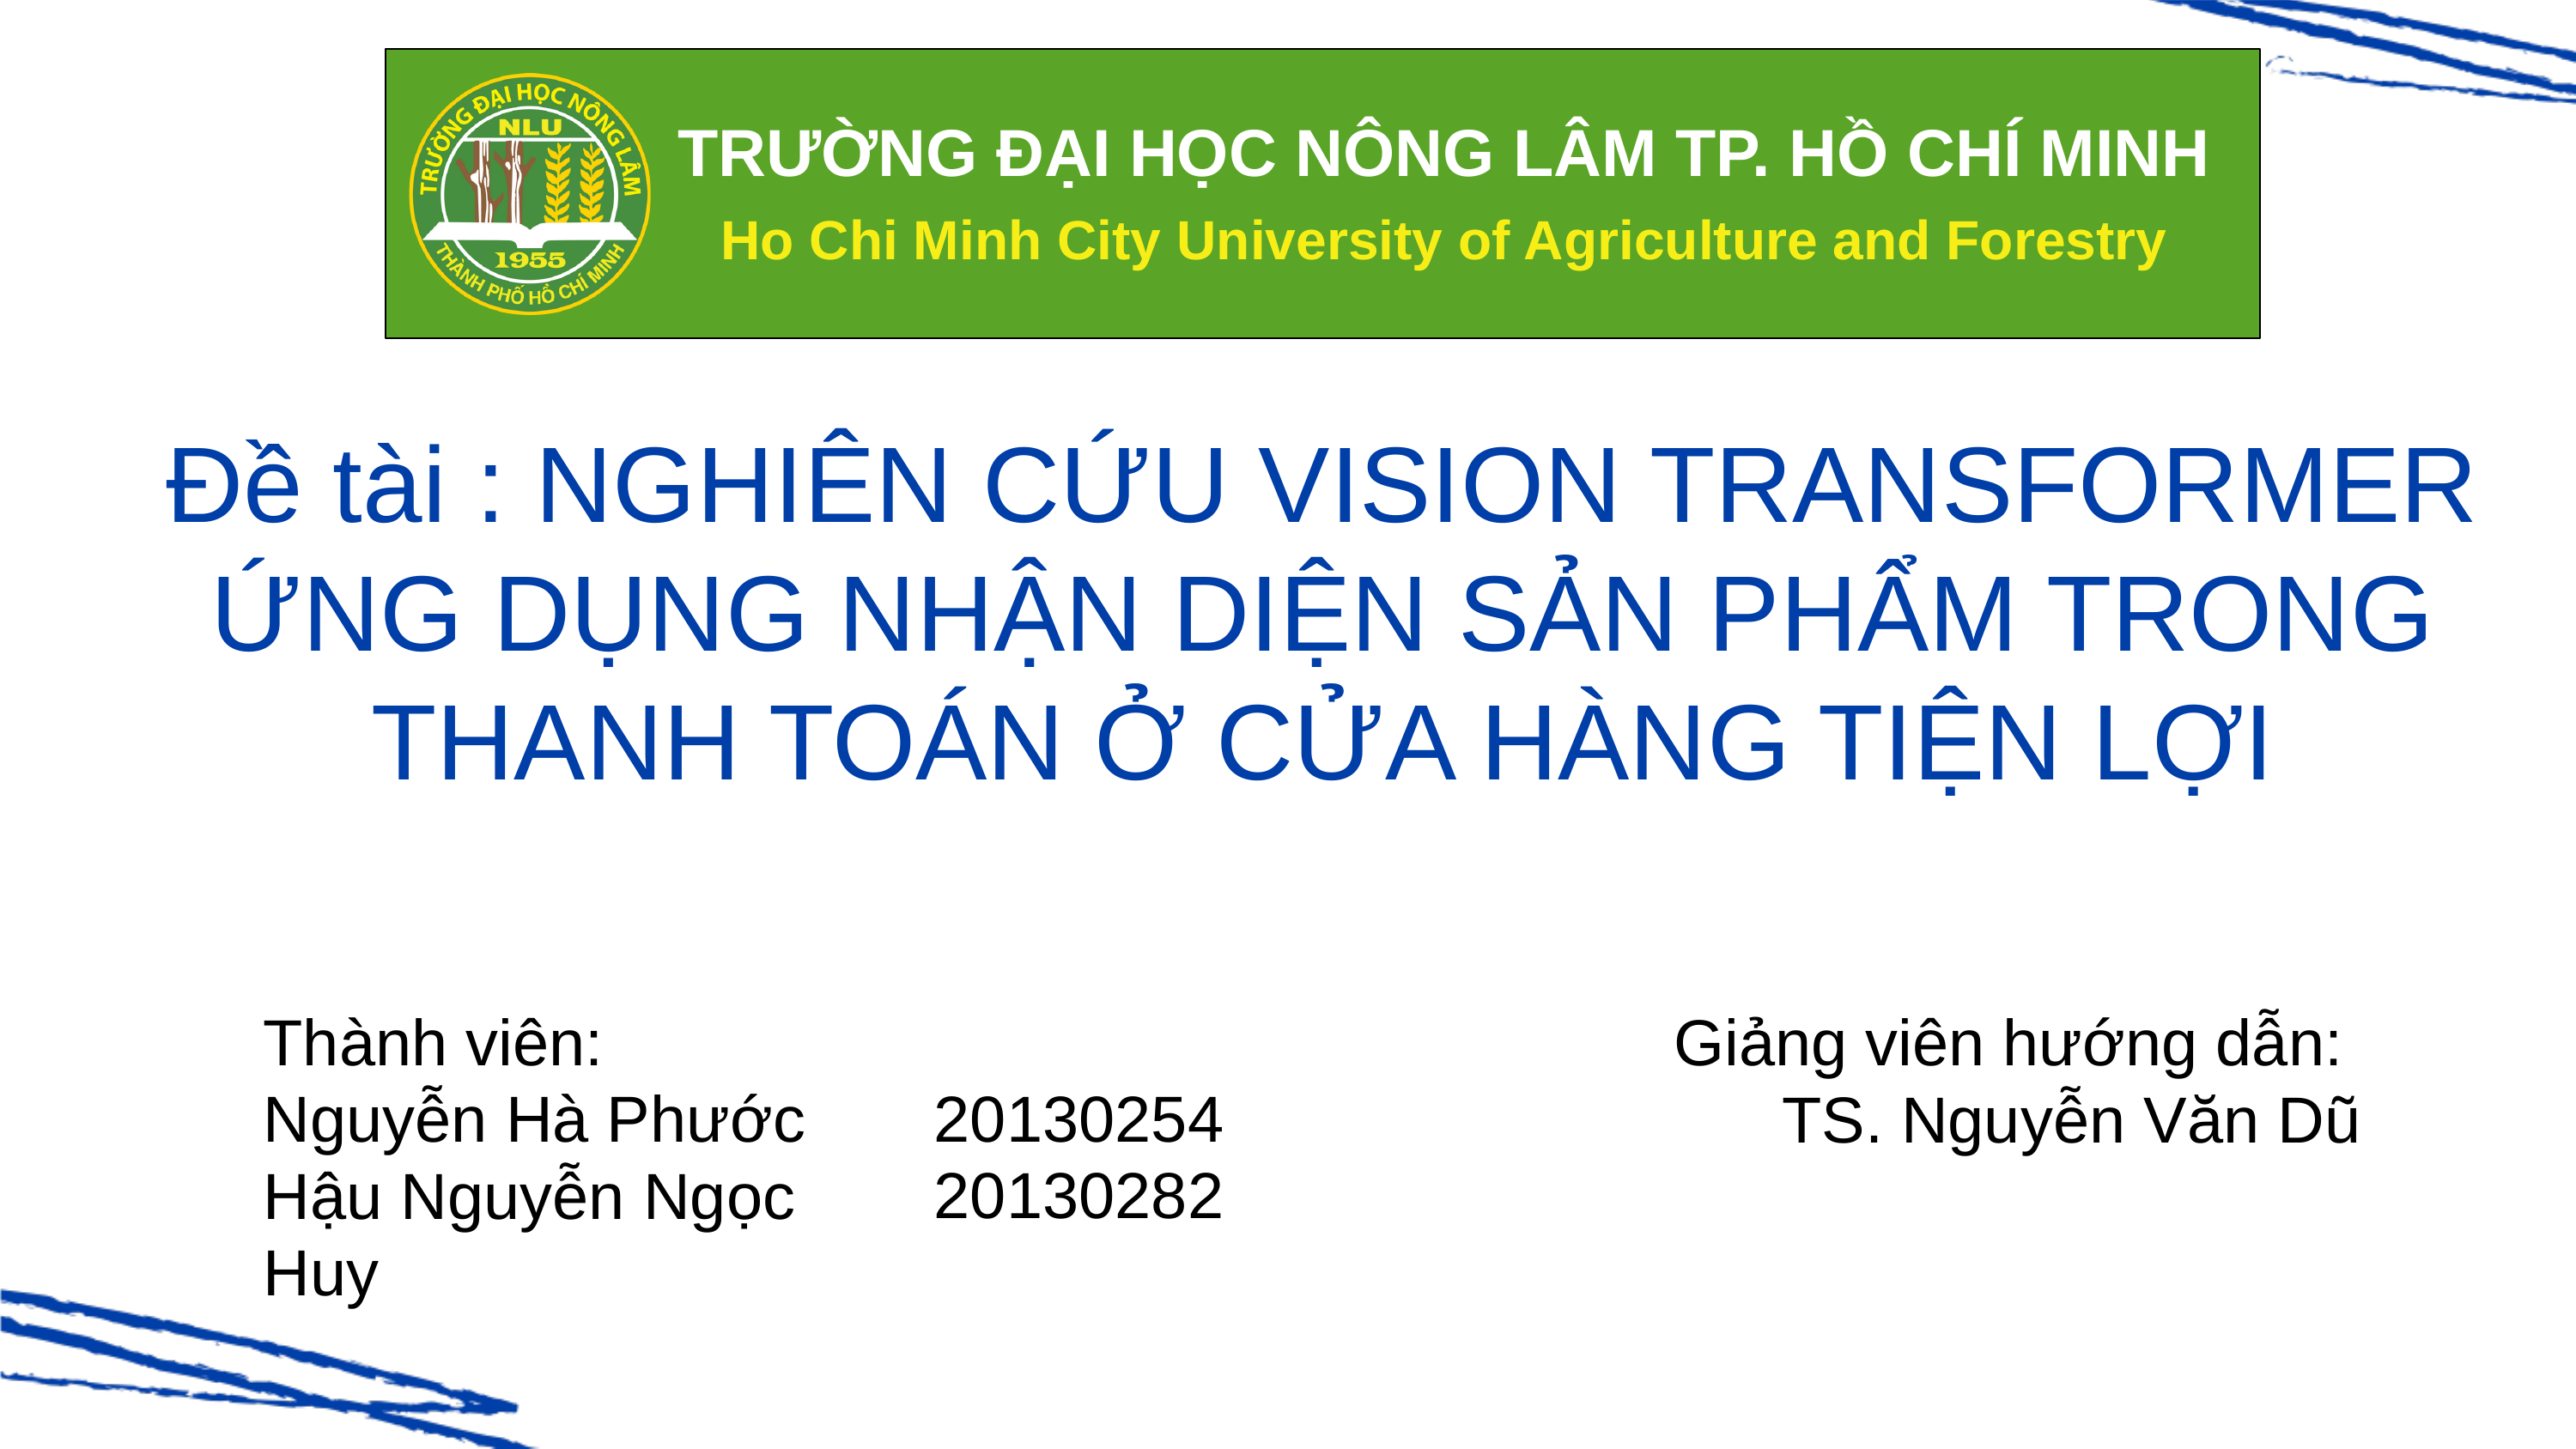

TRƯỜNG ĐẠI HỌC NÔNG LÂM TP. HỒ CHÍ MINH

Ho Chi Minh City University of Agriculture and Forestry

Đề tài : NGHIÊN CỨU VISION TRANSFORMER ỨNG DỤNG NHẬN DIỆN SẢN PHẨM TRONG THANH TOÁN Ở CỬA HÀNG TIỆN LỢI

Thành viên:
Nguyễn Hà Phước Hậu Nguyễn Ngọc Huy
Giảng viên hướng dẫn:
TS. Nguyễn Văn Dũ

2013025420130282